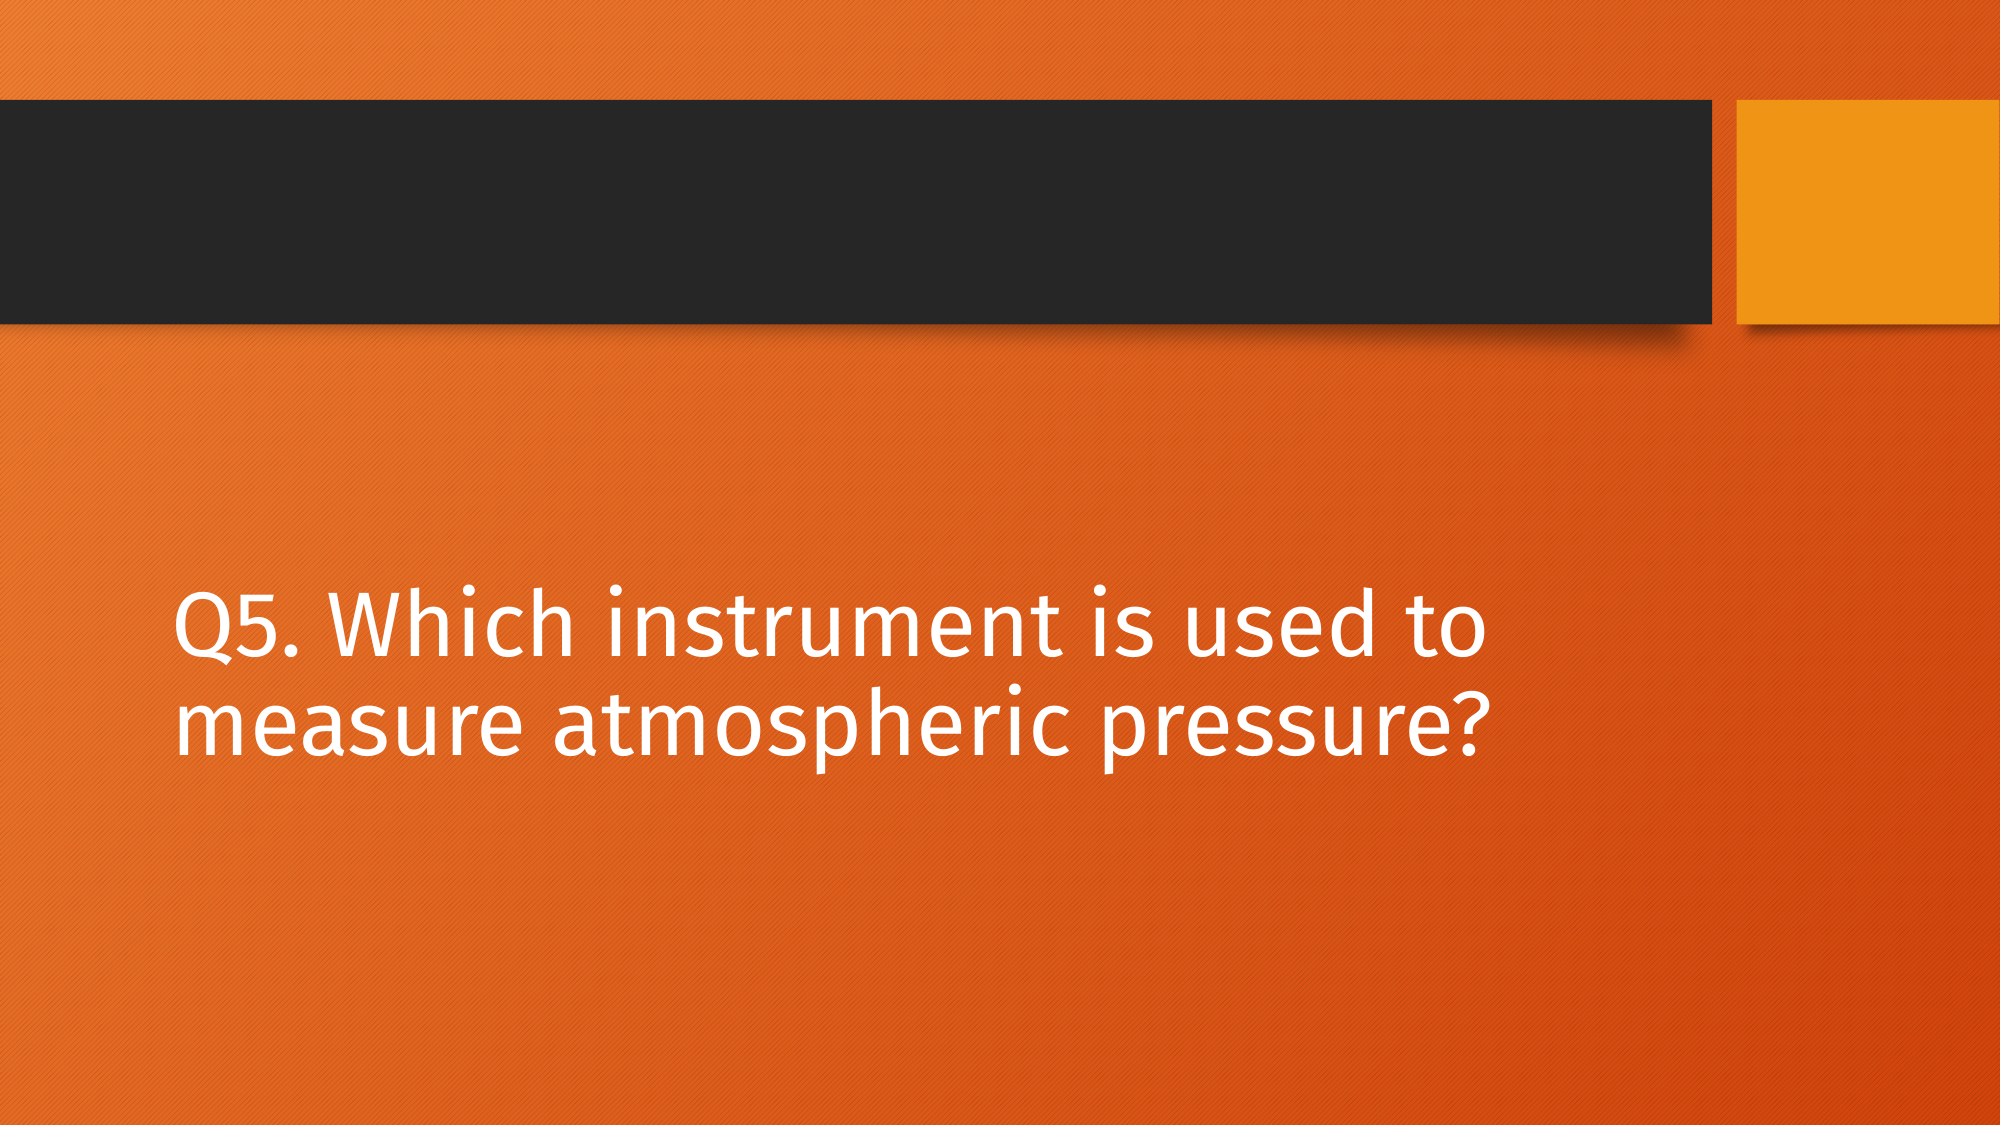

# Q5. Which instrument is used to measure atmospheric pressure?